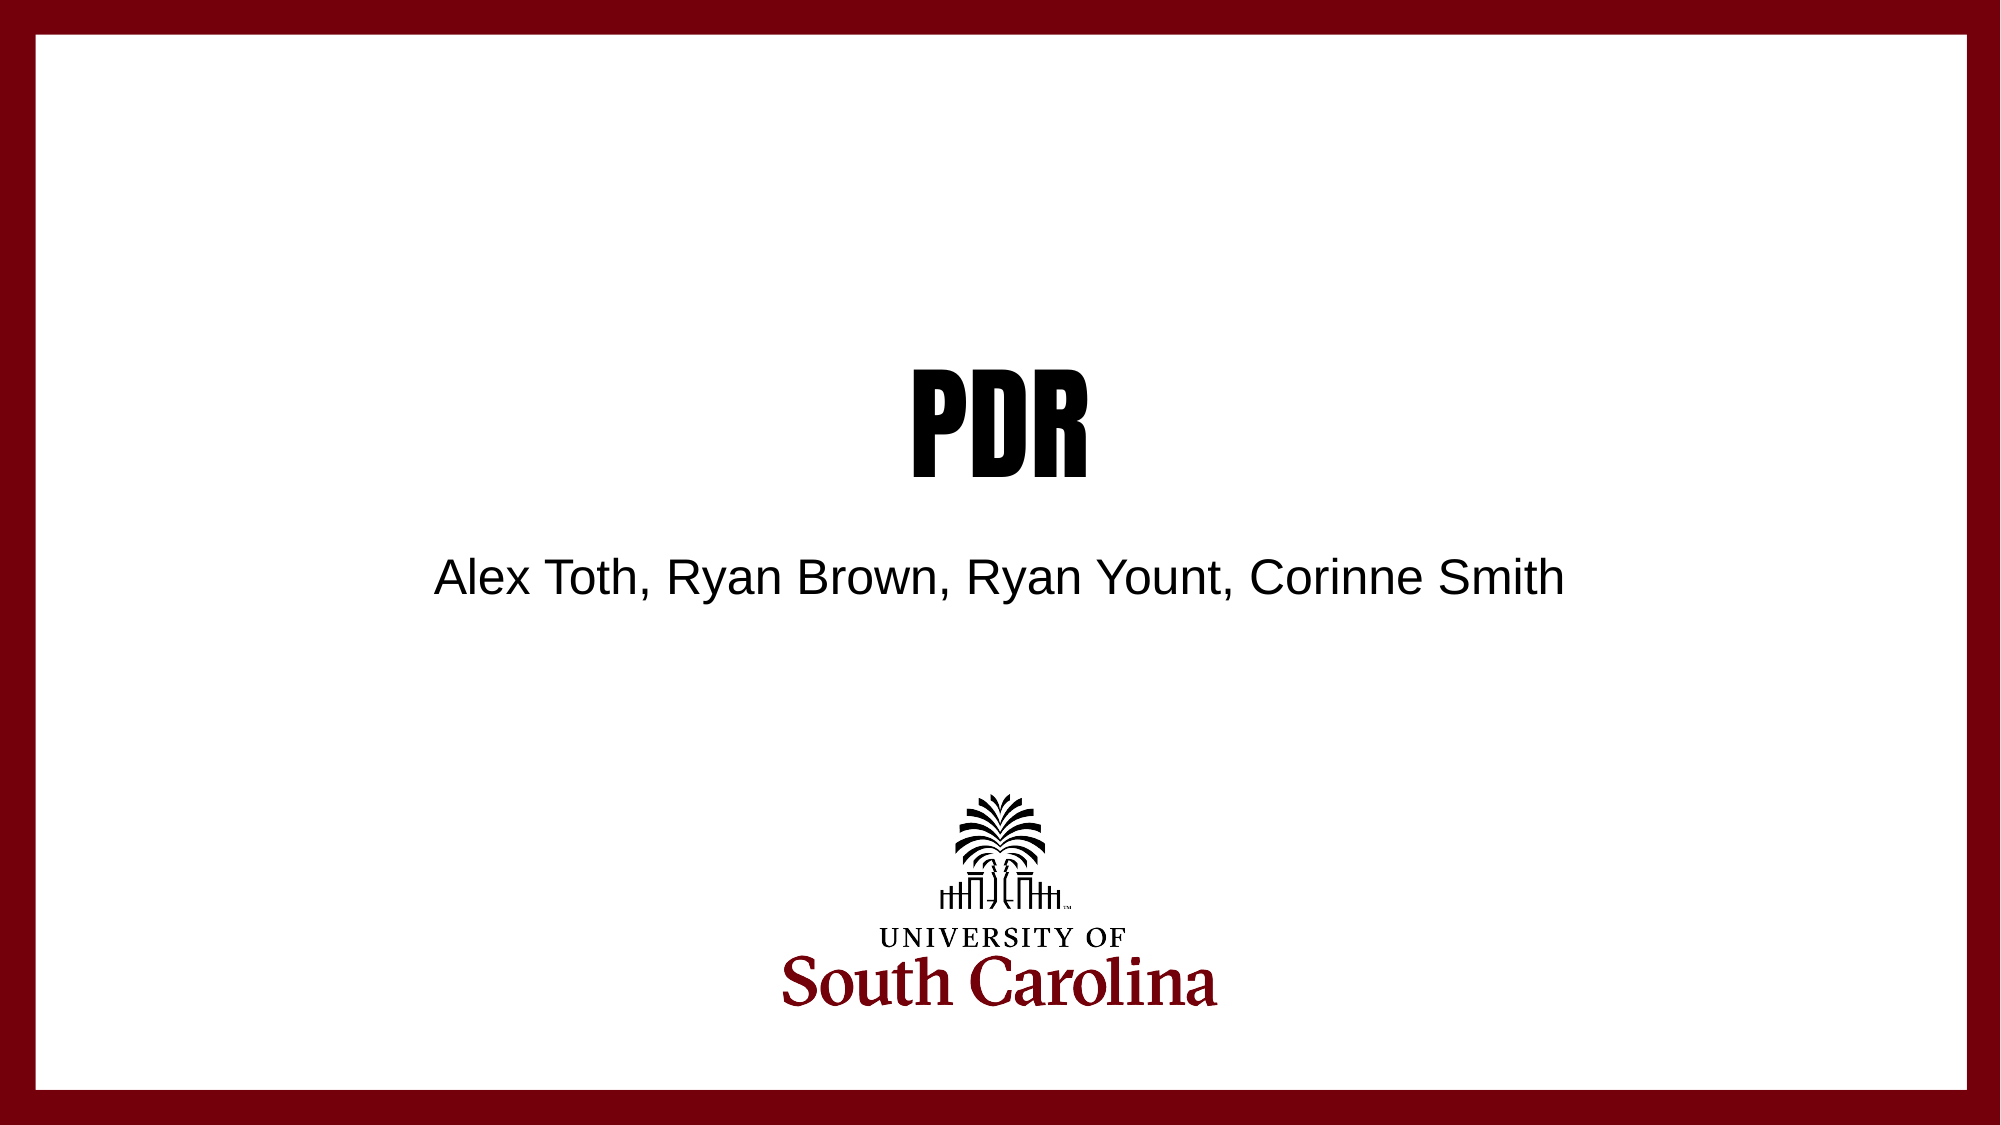

# PDR
Alex Toth, Ryan Brown, Ryan Yount, Corinne Smith